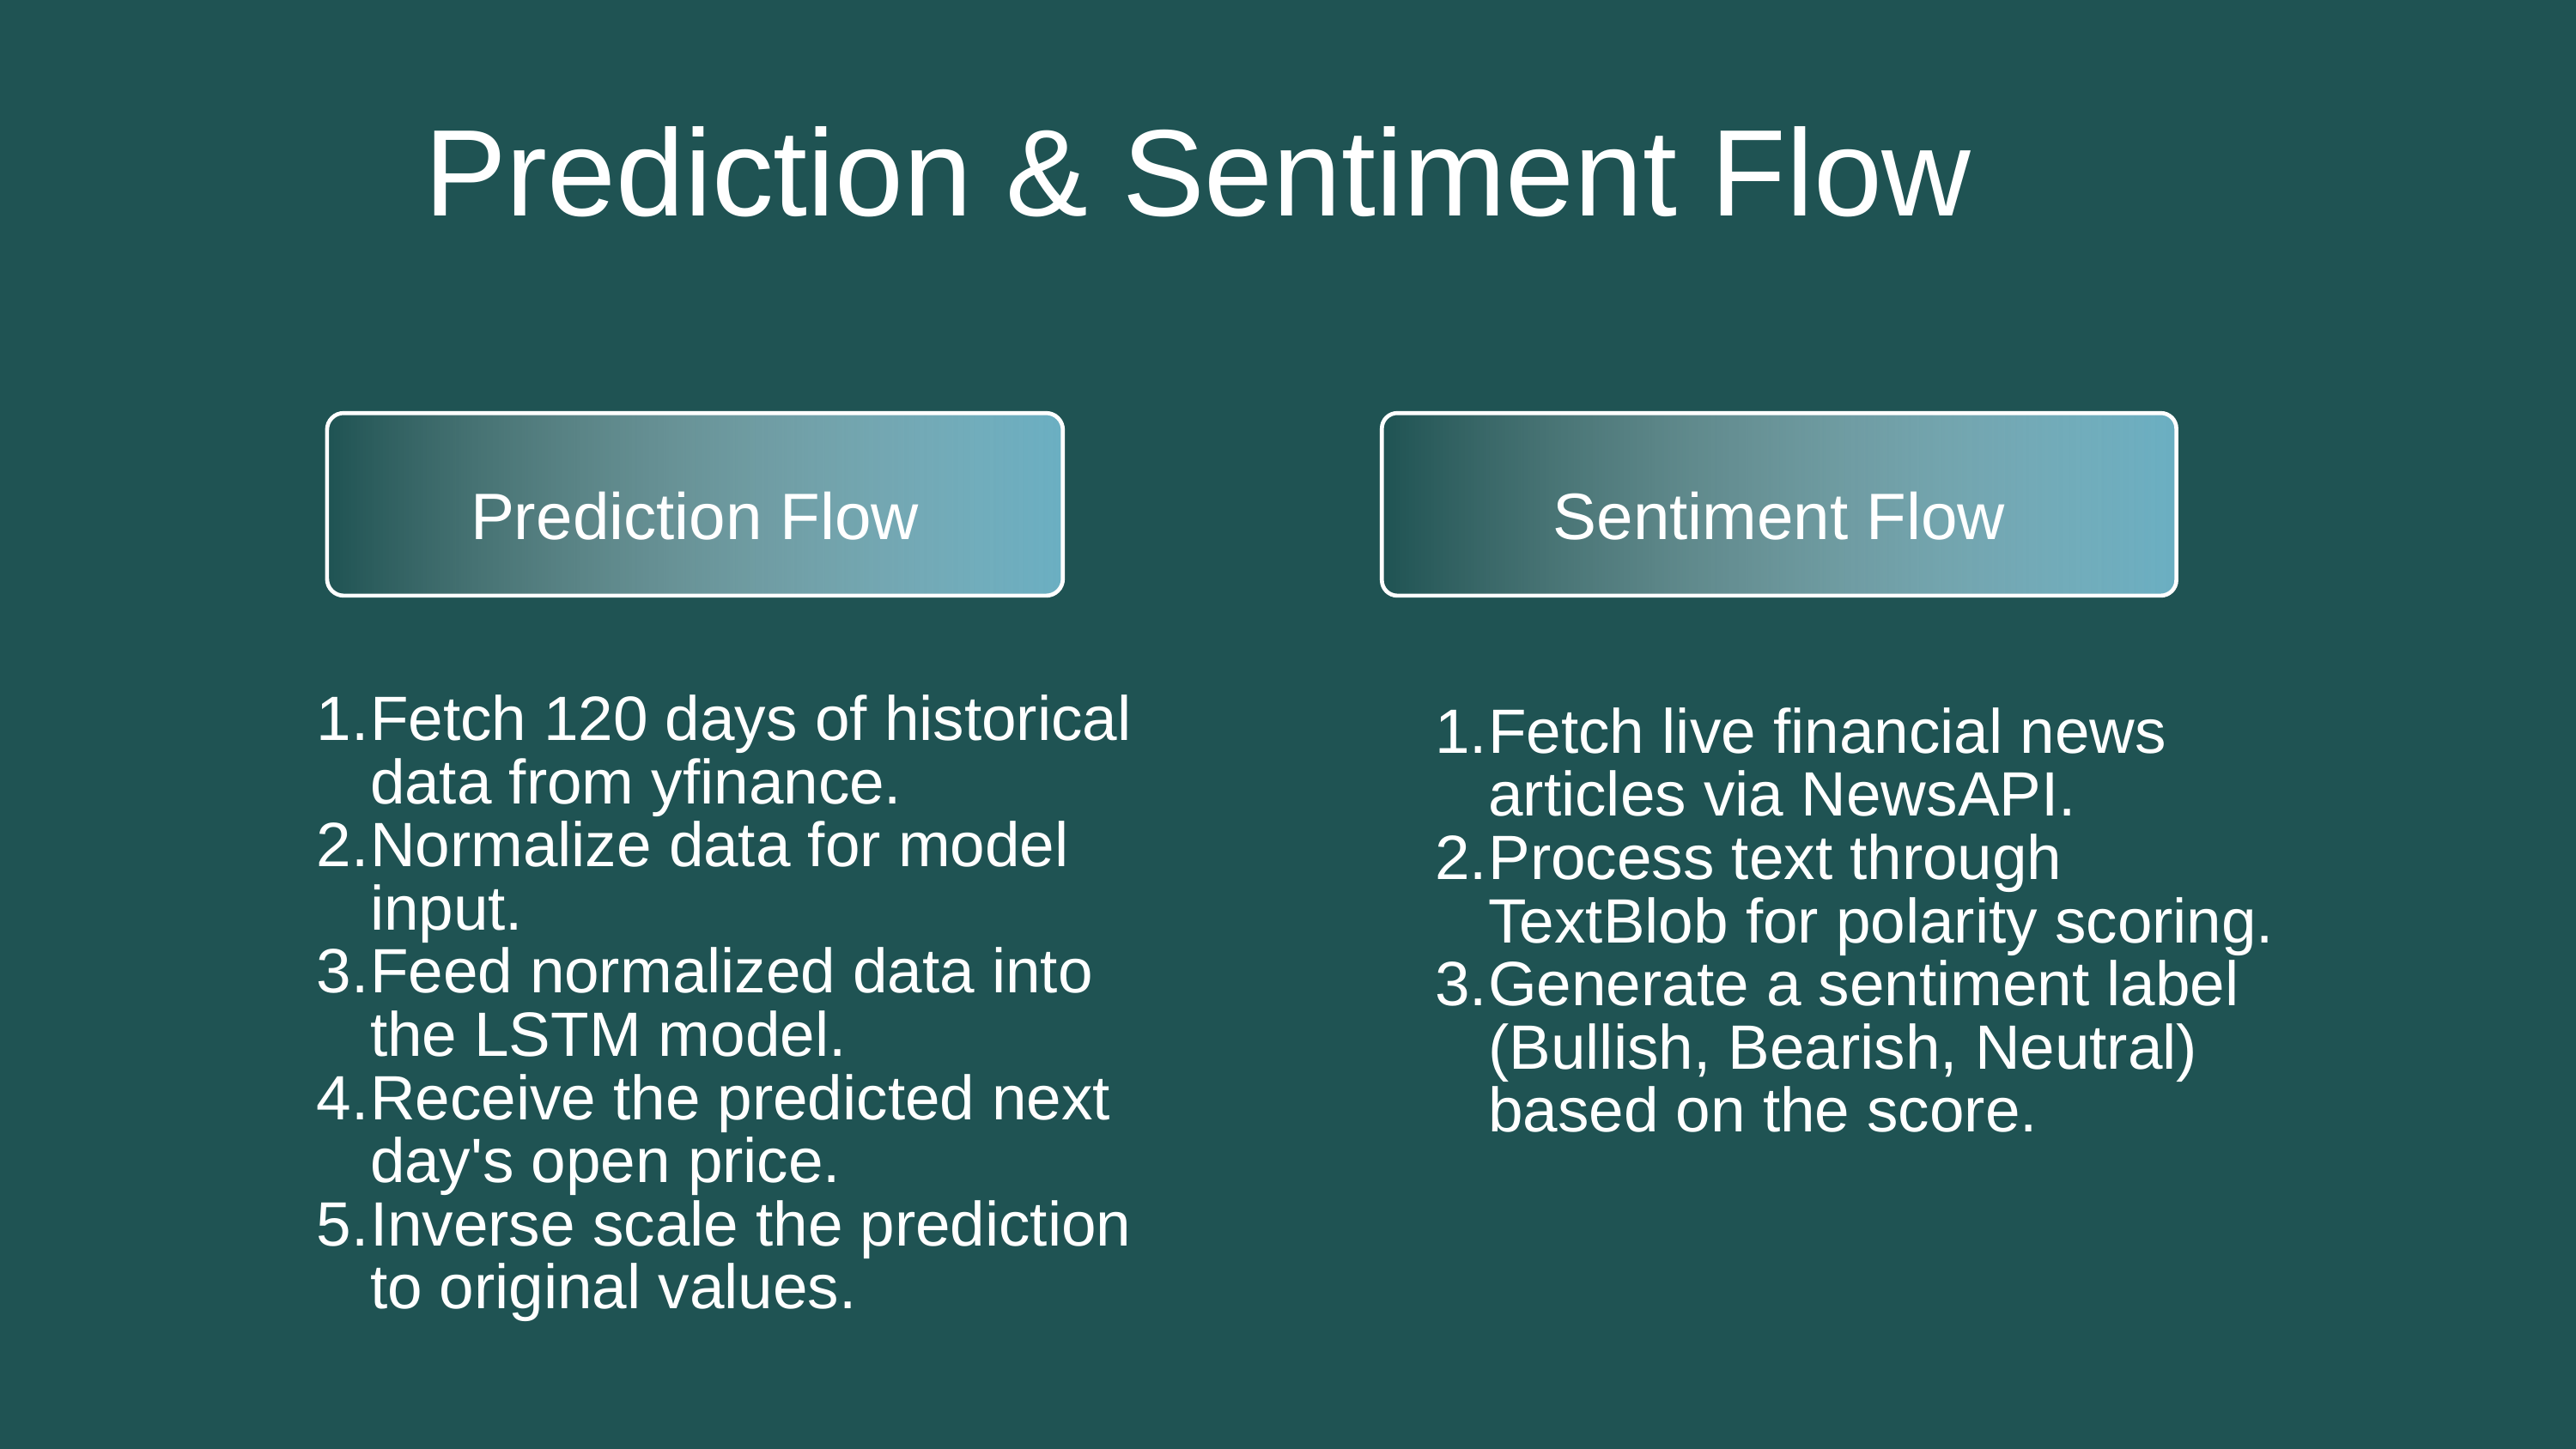

Prediction & Sentiment Flow

Prediction Flow

Sentiment Flow
Fetch 120 days of historical data from yfinance.
Normalize data for model input.
Feed normalized data into the LSTM model.
Receive the predicted next day's open price.
Inverse scale the prediction to original values.

Fetch live financial news articles via NewsAPI.
Process text through TextBlob for polarity scoring.
Generate a sentiment label (Bullish, Bearish, Neutral) based on the score.